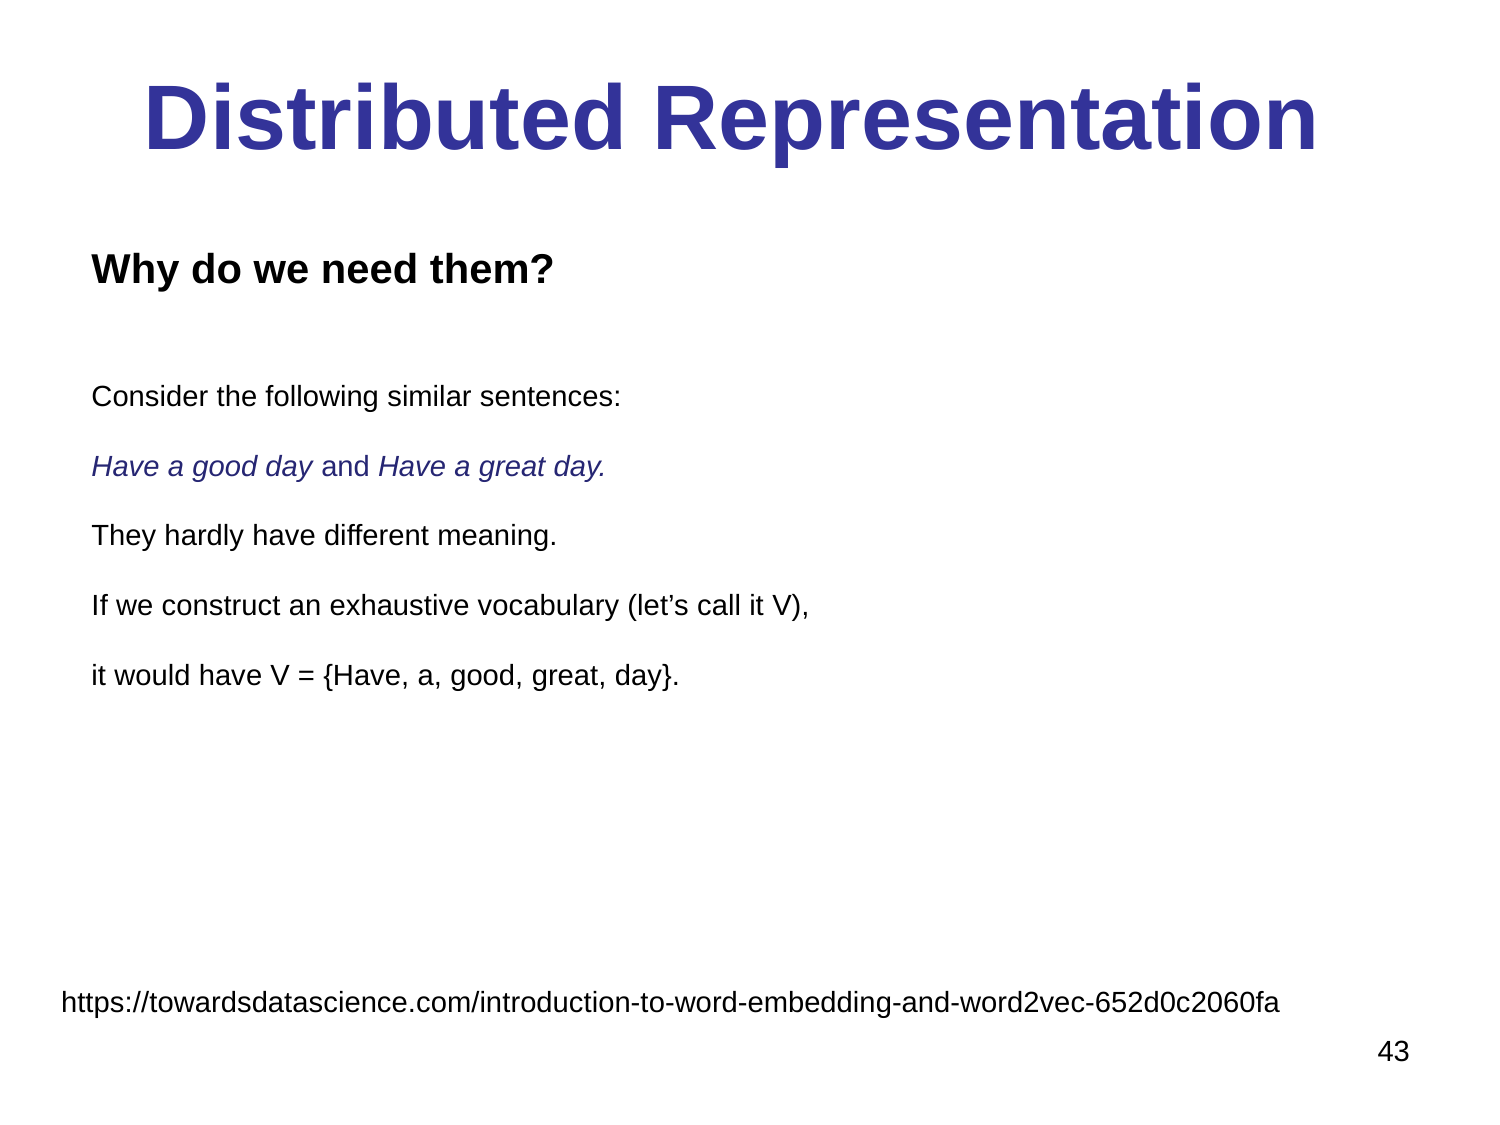

# Distributed Representation

Why do we need them?

Consider the following similar sentences:

Have a good day and Have a great day.

They hardly have different meaning.

If we construct an exhaustive vocabulary (let’s call it V),

it would have V = {Have, a, good, great, day}.

https://towardsdatascience.com/introduction-to-word-embedding-and-word2vec-652d0c2060fa
43